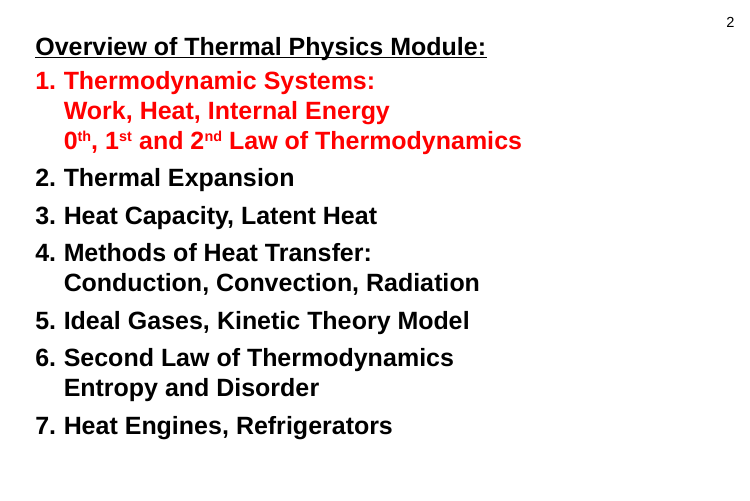

2
Overview of Thermal Physics Module:
Thermodynamic Systems:
Work, Heat, Internal Energy
0th, 1st and 2nd Law of Thermodynamics
Thermal Expansion
Heat Capacity, Latent Heat
Methods of Heat Transfer:
Conduction, Convection, Radiation
Ideal Gases, Kinetic Theory Model
Second Law of Thermodynamics
Entropy and Disorder
Heat Engines, Refrigerators